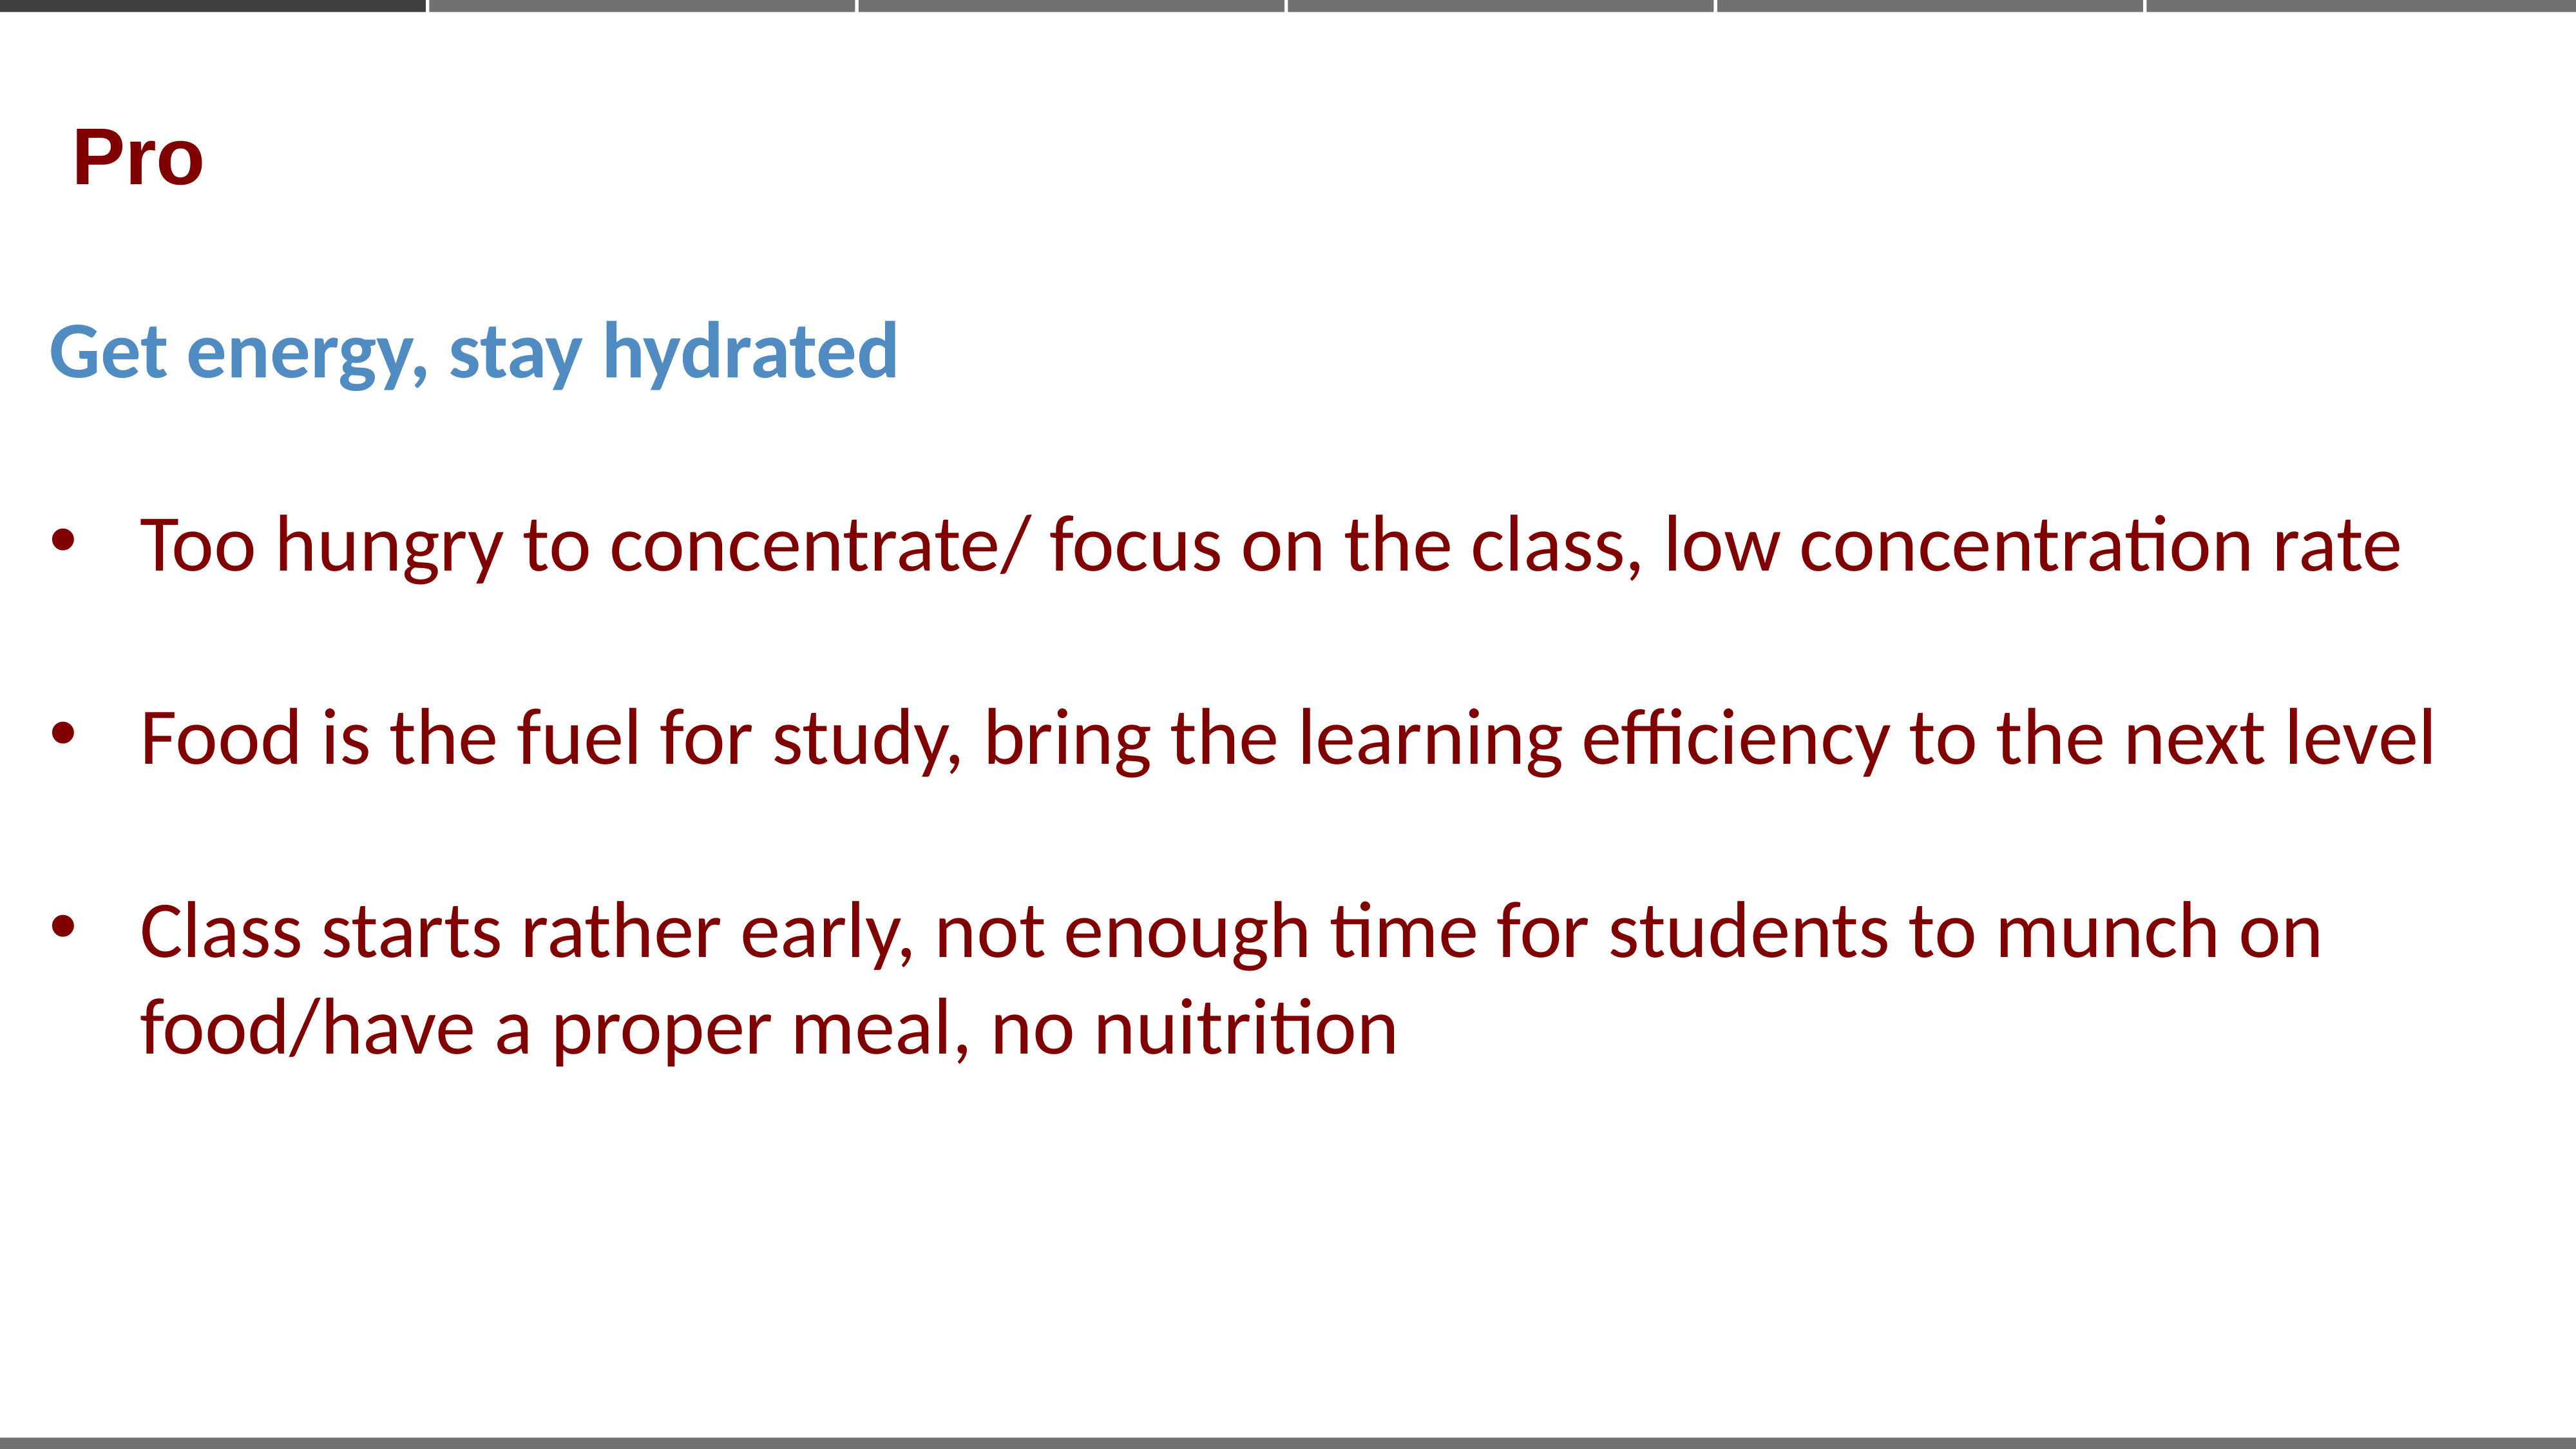

Pro

Get energy, stay hydrated

Too hungry to concentrate/ focus on the class, low concentration rate

Food is the fuel for study, bring the learning efficiency to the next level

Class starts rather early, not enough time for students to munch on food/have a proper meal, no nuitrition